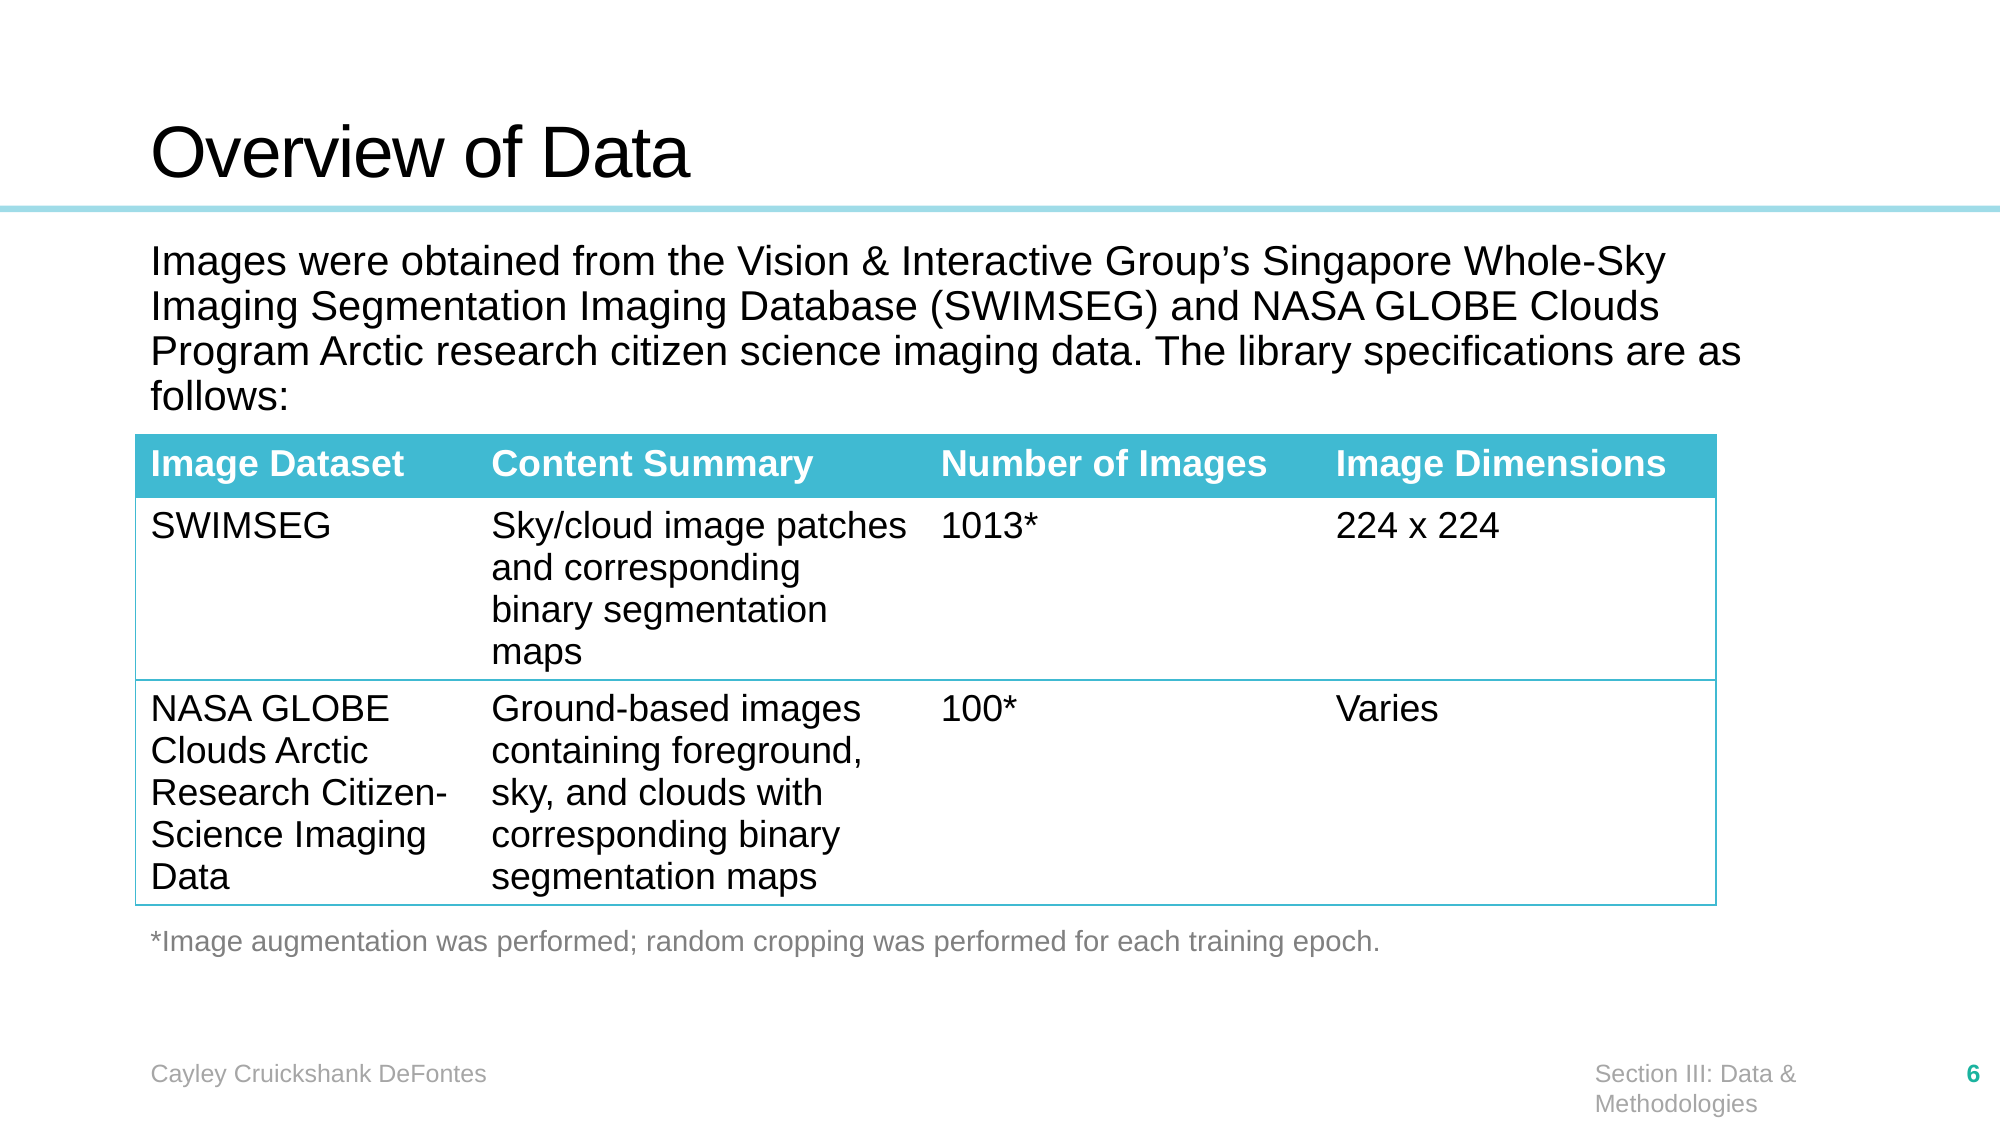

Overview of Data
Images were obtained from the Vision & Interactive Group’s Singapore Whole-Sky Imaging Segmentation Imaging Database (SWIMSEG) and NASA GLOBE Clouds Program Arctic research citizen science imaging data. The library specifications are as follows:
| Image Dataset | Content Summary | Number of Images | Image Dimensions |
| --- | --- | --- | --- |
| SWIMSEG | Sky/cloud image patches and corresponding binary segmentation maps | 1013\* | 224 x 224 |
| NASA GLOBE Clouds Arctic Research Citizen-Science Imaging Data | Ground-based images containing foreground, sky, and clouds with corresponding binary segmentation maps | 100\* | Varies |
*Image augmentation was performed; random cropping was performed for each training epoch.
6
Cayley Cruickshank DeFontes
Section III: Data & Methodologies